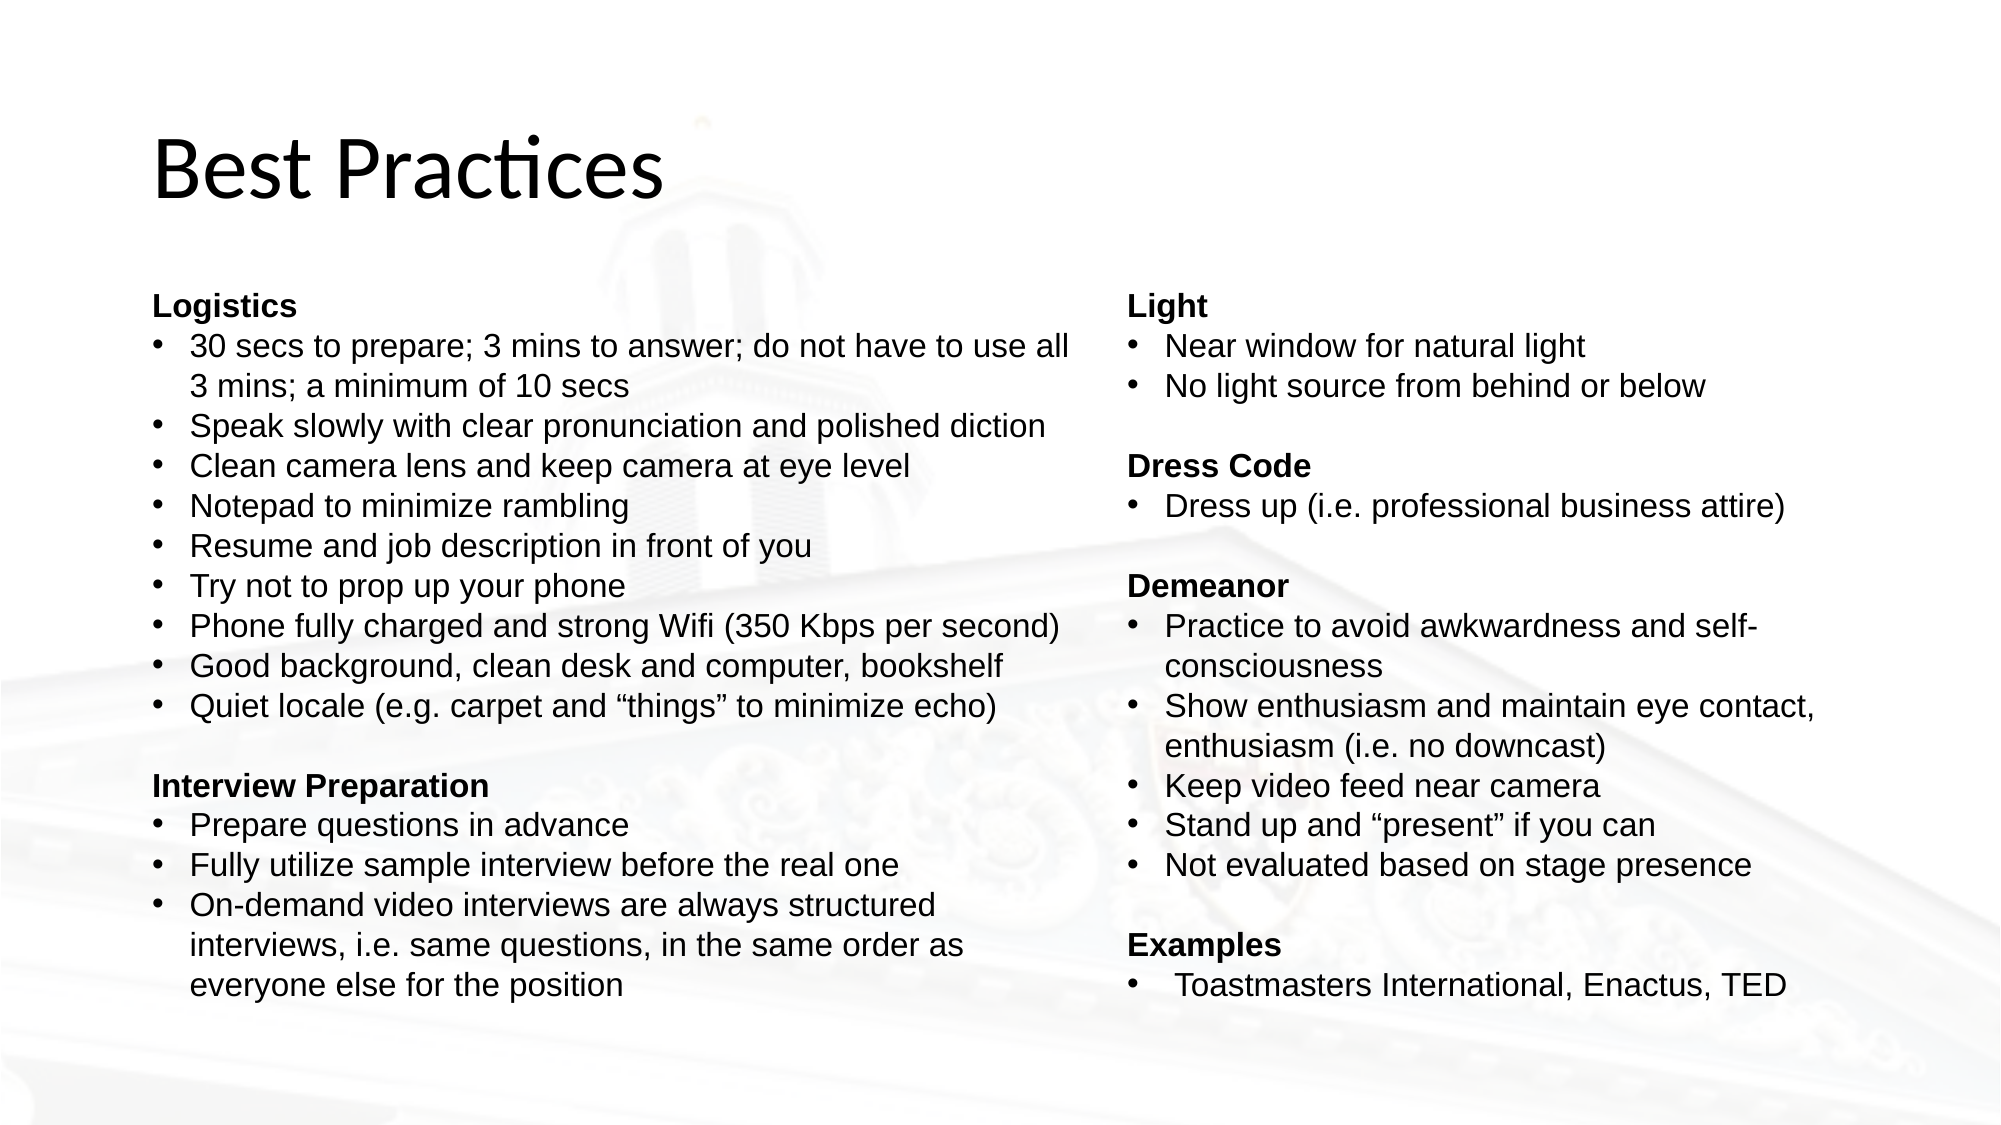

# Best Practices
Logistics
30 secs to prepare; 3 mins to answer; do not have to use all 3 mins; a minimum of 10 secs
Speak slowly with clear pronunciation and polished diction
Clean camera lens and keep camera at eye level
Notepad to minimize rambling
Resume and job description in front of you
Try not to prop up your phone
Phone fully charged and strong Wifi (350 Kbps per second)
Good background, clean desk and computer, bookshelf
Quiet locale (e.g. carpet and “things” to minimize echo)

Interview Preparation
Prepare questions in advance
Fully utilize sample interview before the real one
On-demand video interviews are always structured interviews, i.e. same questions, in the same order as everyone else for the position
Light
Near window for natural light
No light source from behind or below

Dress Code
Dress up (i.e. professional business attire)

Demeanor
Practice to avoid awkwardness and self-consciousness
Show enthusiasm and maintain eye contact, enthusiasm (i.e. no downcast)
Keep video feed near camera
Stand up and “present” if you can
Not evaluated based on stage presence

Examples
Toastmasters International, Enactus, TED